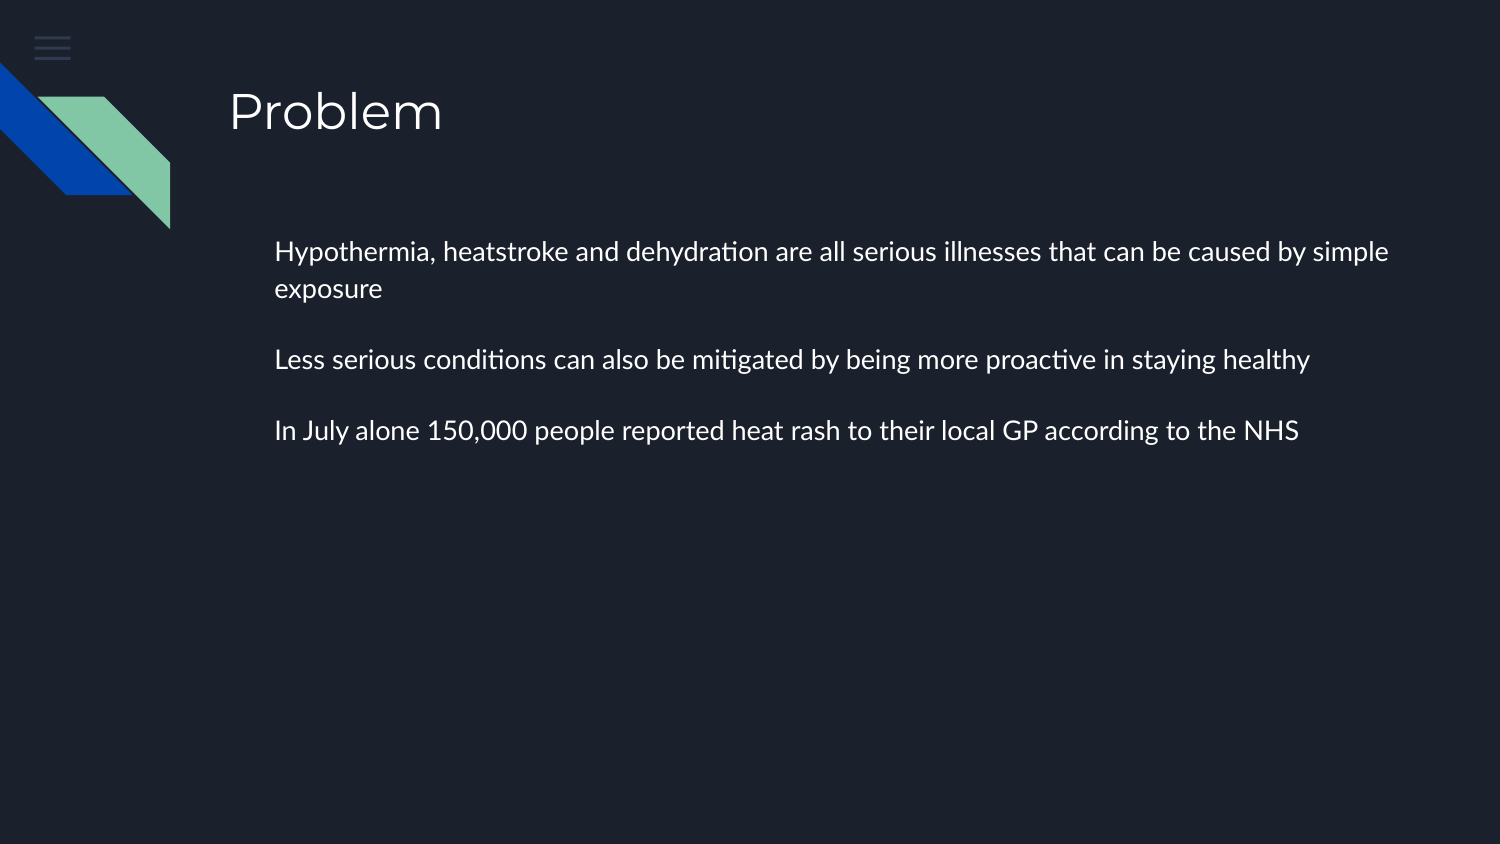

# Problem
Hypothermia, heatstroke and dehydration are all serious illnesses that can be caused by simple exposure
Less serious conditions can also be mitigated by being more proactive in staying healthy
In July alone 150,000 people reported heat rash to their local GP according to the NHS